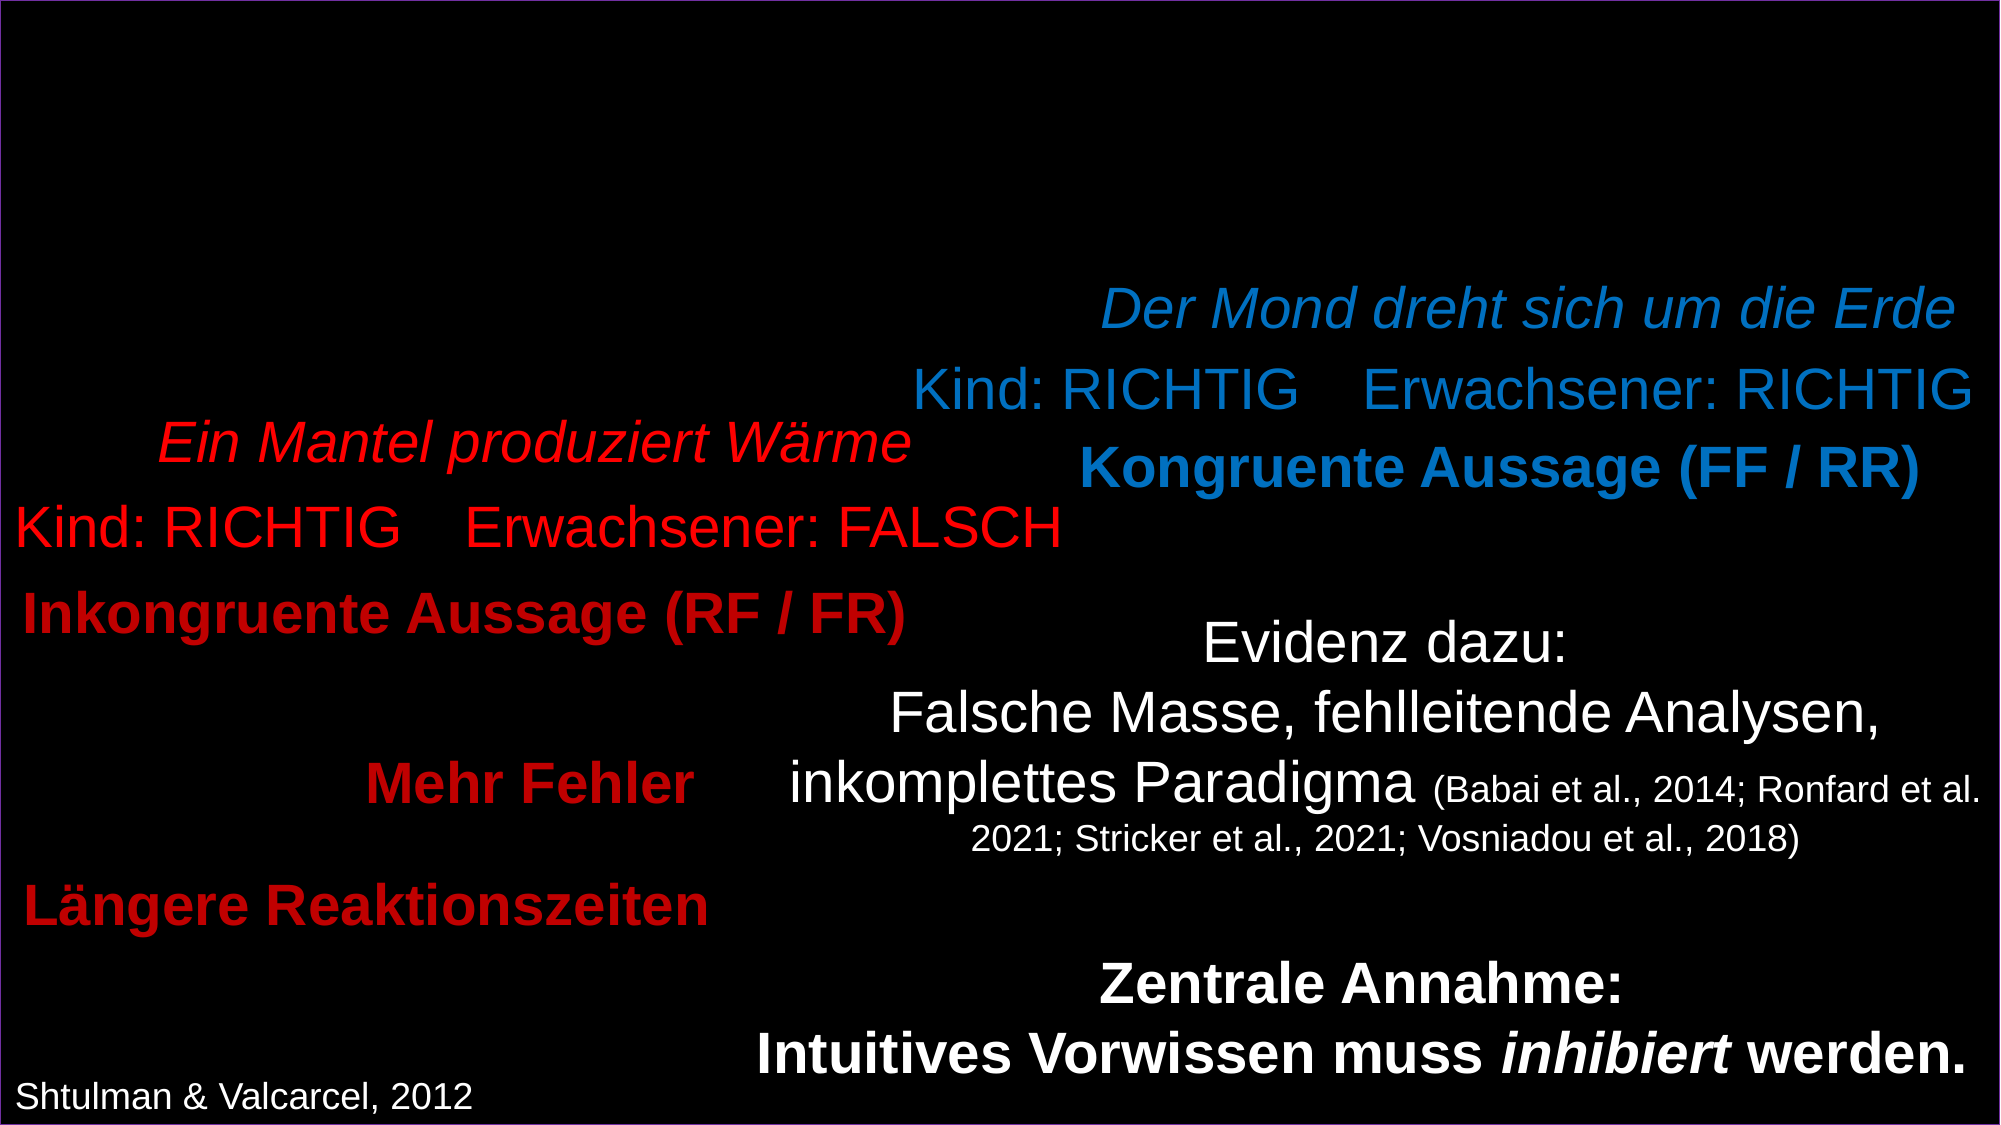

Der Mond dreht sich um die Erde
Kind: RICHTIG	Erwachsener: RICHTIG
Ein Mantel produziert Wärme
Kongruente Aussage (FF / RR)
Kind: RICHTIG	Erwachsener: FALSCH
Inkongruente Aussage (RF / FR)
Evidenz dazu:
Falsche Masse, fehlleitende Analysen, inkomplettes Paradigma (Babai et al., 2014; Ronfard et al. 2021; Stricker et al., 2021; Vosniadou et al., 2018)
Mehr Fehler
Längere Reaktionszeiten
Zentrale Annahme:
Intuitives Vorwissen muss inhibiert werden.
Shtulman & Valcarcel, 2012